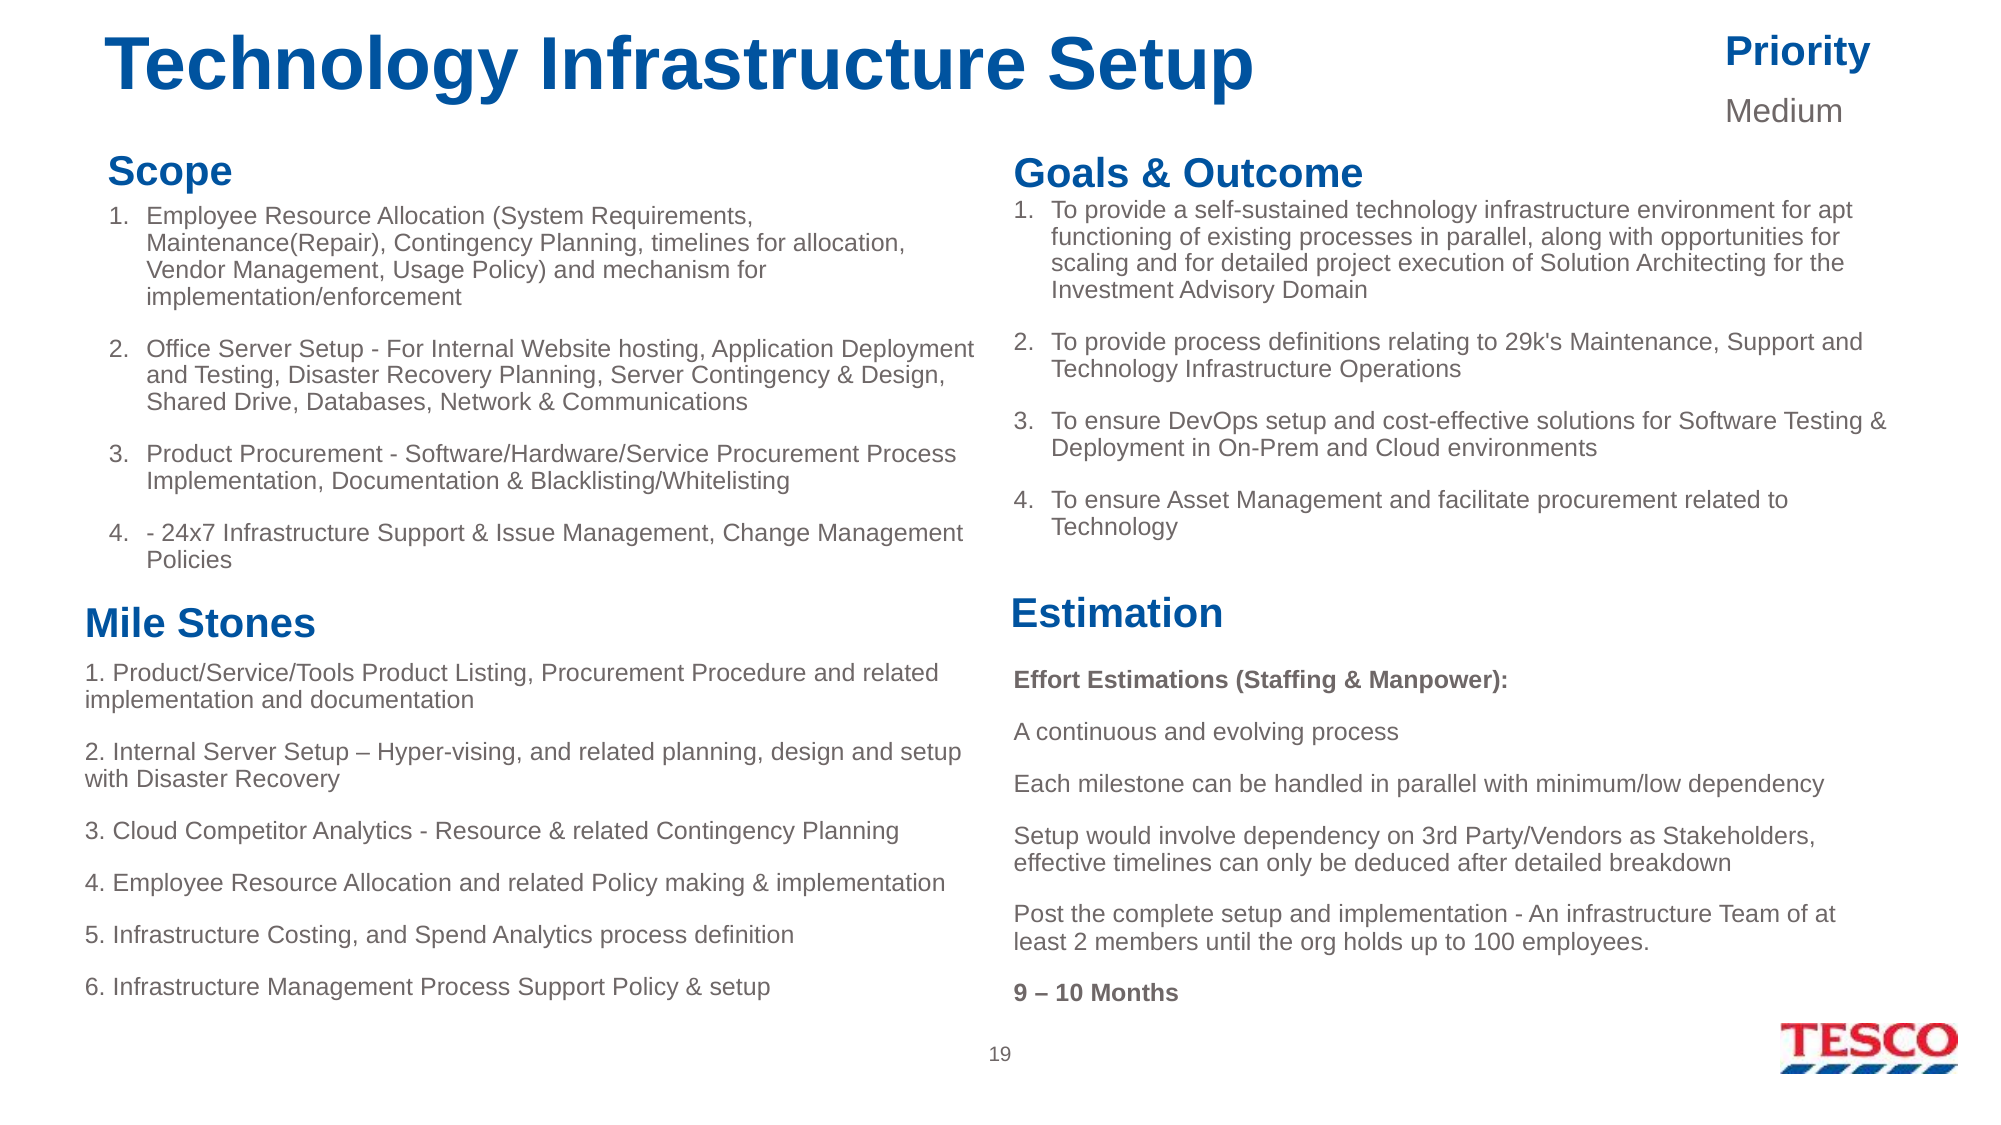

# Technology Infrastructure Setup
Priority
Medium
Scope
Goals & Outcome
To provide a self-sustained technology infrastructure environment for apt functioning of existing processes in parallel, along with opportunities for scaling and for detailed project execution of Solution Architecting for the Investment Advisory Domain
To provide process definitions relating to 29k's Maintenance, Support and Technology Infrastructure Operations
To ensure DevOps setup and cost-effective solutions for Software Testing & Deployment in On-Prem and Cloud environments
To ensure Asset Management and facilitate procurement related to Technology
Employee Resource Allocation (System Requirements, Maintenance(Repair), Contingency Planning, timelines for allocation, Vendor Management, Usage Policy) and mechanism for implementation/enforcement
Office Server Setup - For Internal Website hosting, Application Deployment and Testing, Disaster Recovery Planning, Server Contingency & Design, Shared Drive, Databases, Network & Communications
Product Procurement - Software/Hardware/Service Procurement Process Implementation, Documentation & Blacklisting/Whitelisting
- 24x7 Infrastructure Support & Issue Management, Change Management Policies

Estimation
Mile Stones
1. Product/Service/Tools Product Listing, Procurement Procedure and related implementation and documentation
2. Internal Server Setup – Hyper-vising, and related planning, design and setup with Disaster Recovery
3. Cloud Competitor Analytics - Resource & related Contingency Planning
4. Employee Resource Allocation and related Policy making & implementation
5. Infrastructure Costing, and Spend Analytics process definition
6. Infrastructure Management Process Support Policy & setup
Effort Estimations (Staffing & Manpower):
A continuous and evolving process
Each milestone can be handled in parallel with minimum/low dependency
Setup would involve dependency on 3rd Party/Vendors as Stakeholders, effective timelines can only be deduced after detailed breakdown
Post the complete setup and implementation - An infrastructure Team of at least 2 members until the org holds up to 100 employees.
9 – 10 Months